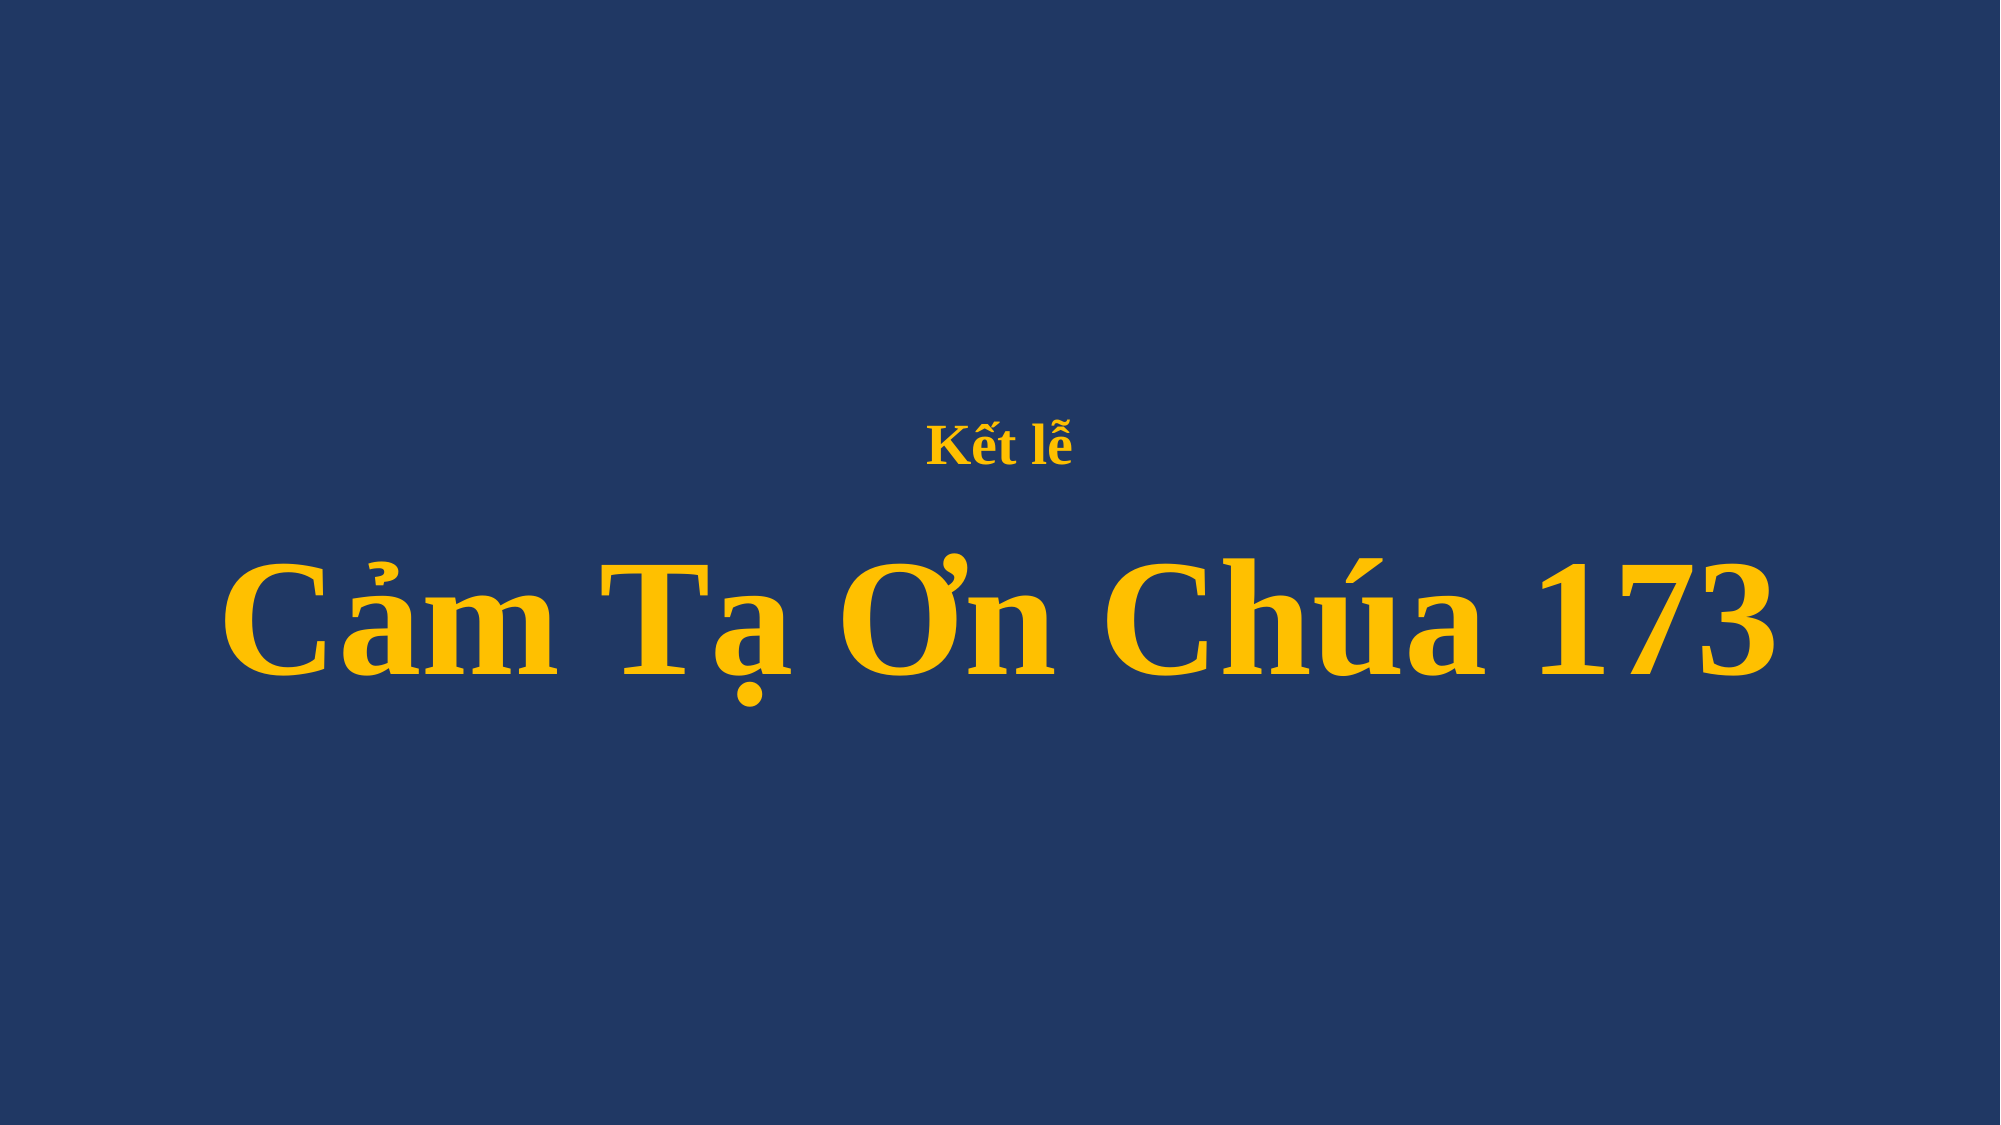

# Kết lễ Cảm Tạ Ơn Chúa 173